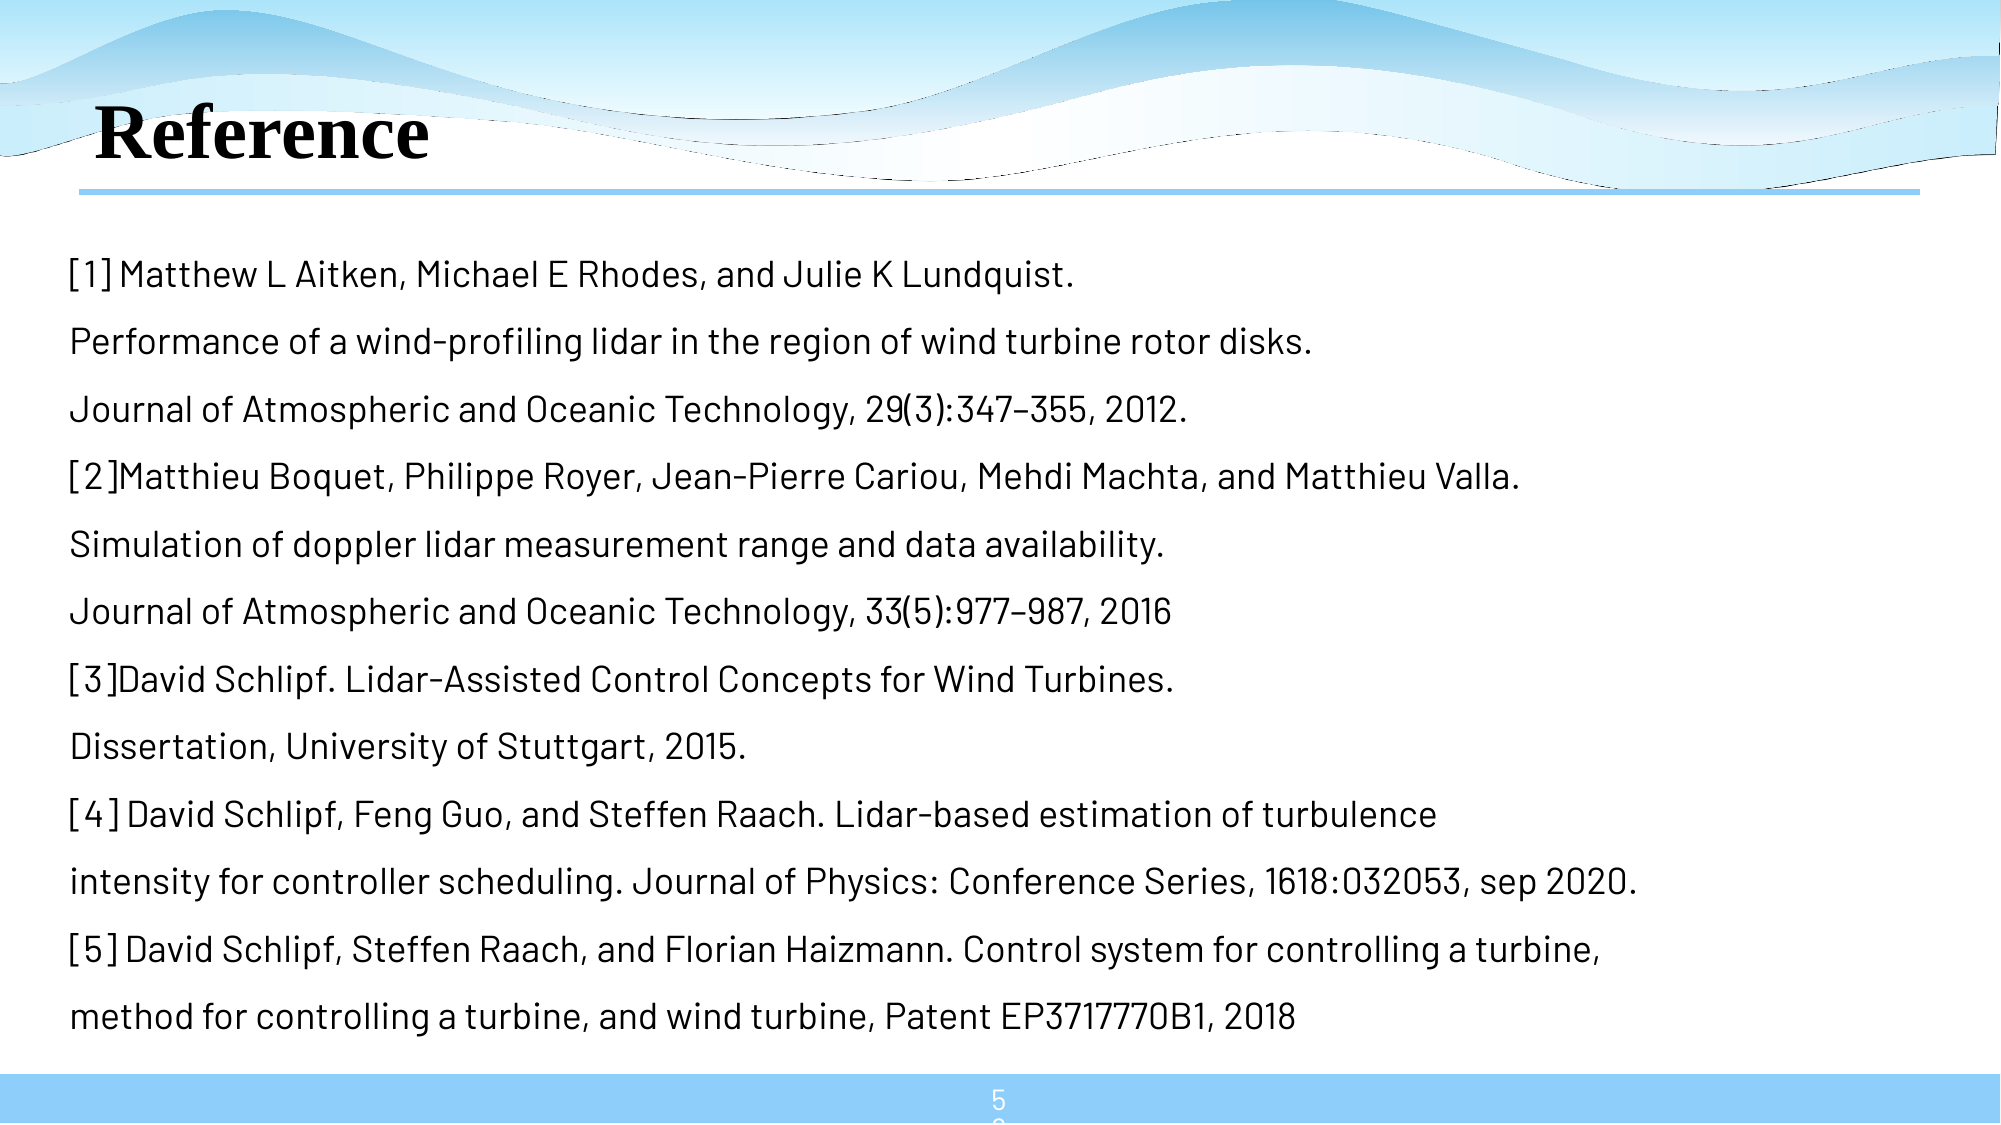

# Reference
[1] Matthew L Aitken, Michael E Rhodes, and Julie K Lundquist.
Performance of a wind-profiling lidar in the region of wind turbine rotor disks.
Journal of Atmospheric and Oceanic Technology, 29(3):347–355, 2012.
[2]Matthieu Boquet, Philippe Royer, Jean-Pierre Cariou, Mehdi Machta, and Matthieu Valla.
Simulation of doppler lidar measurement range and data availability.
Journal of Atmospheric and Oceanic Technology, 33(5):977–987, 2016
[3]David Schlipf. Lidar-Assisted Control Concepts for Wind Turbines.
Dissertation, University of Stuttgart, 2015.
[4] David Schlipf, Feng Guo, and Steffen Raach. Lidar-based estimation of turbulence
intensity for controller scheduling. Journal of Physics: Conference Series, 1618:032053, sep 2020.
[5] David Schlipf, Steffen Raach, and Florian Haizmann. Control system for controlling a turbine,
method for controlling a turbine, and wind turbine, Patent EP3717770B1, 2018

56